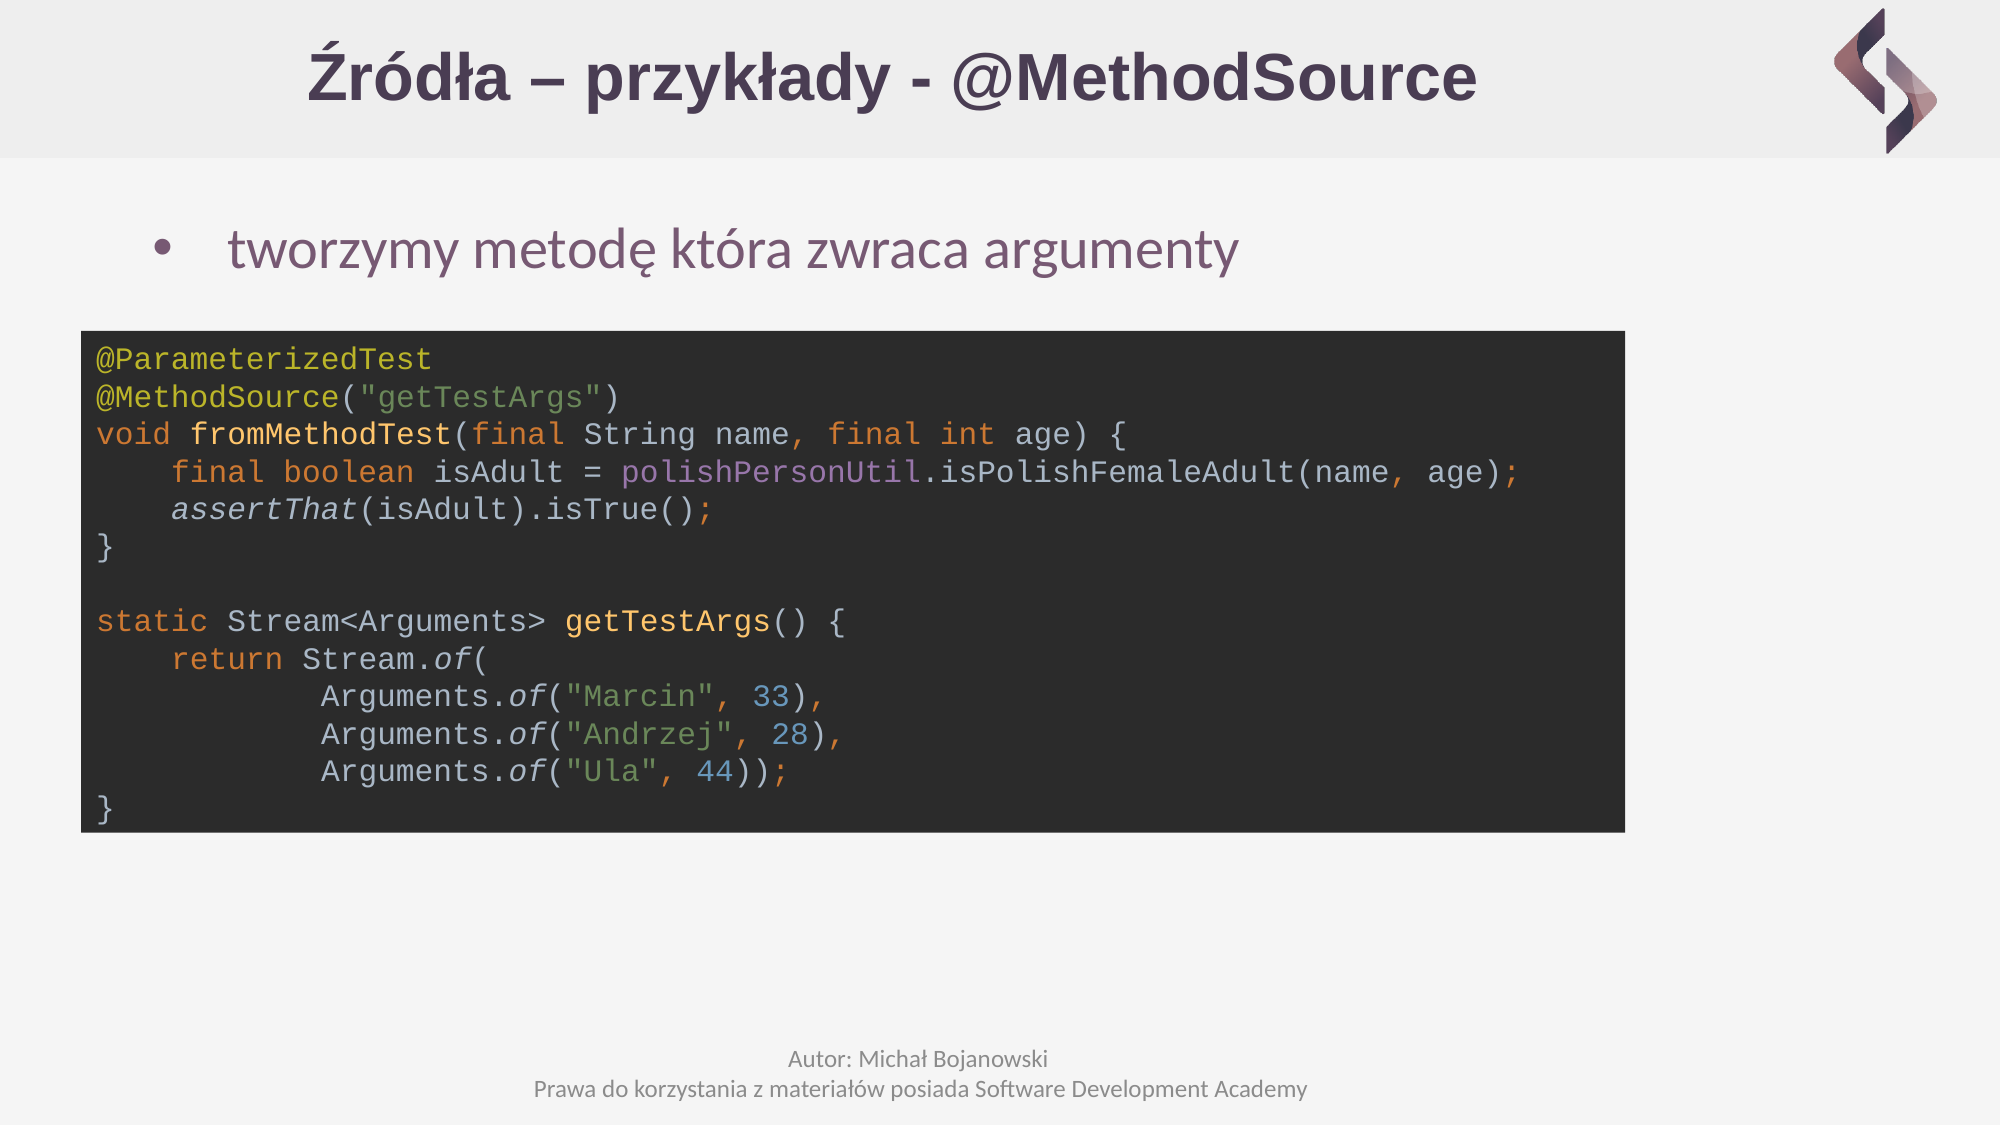

# Źródła – przykłady - @MethodSource
tworzymy metodę która zwraca argumenty

@ParameterizedTest
@MethodSource("getTestArgs")
void fromMethodTest(final String name, final int age) {
    final boolean isAdult = polishPersonUtil.isPolishFemaleAdult(name, age);
    assertThat(isAdult).isTrue();
}
static Stream<Arguments> getTestArgs() {
    return Stream.of(
            Arguments.of("Marcin", 33),
            Arguments.of("Andrzej", 28),
            Arguments.of("Ula", 44));
}

Autor: Michał Bojanowski
Prawa do korzystania z materiałów posiada Software Development Academy